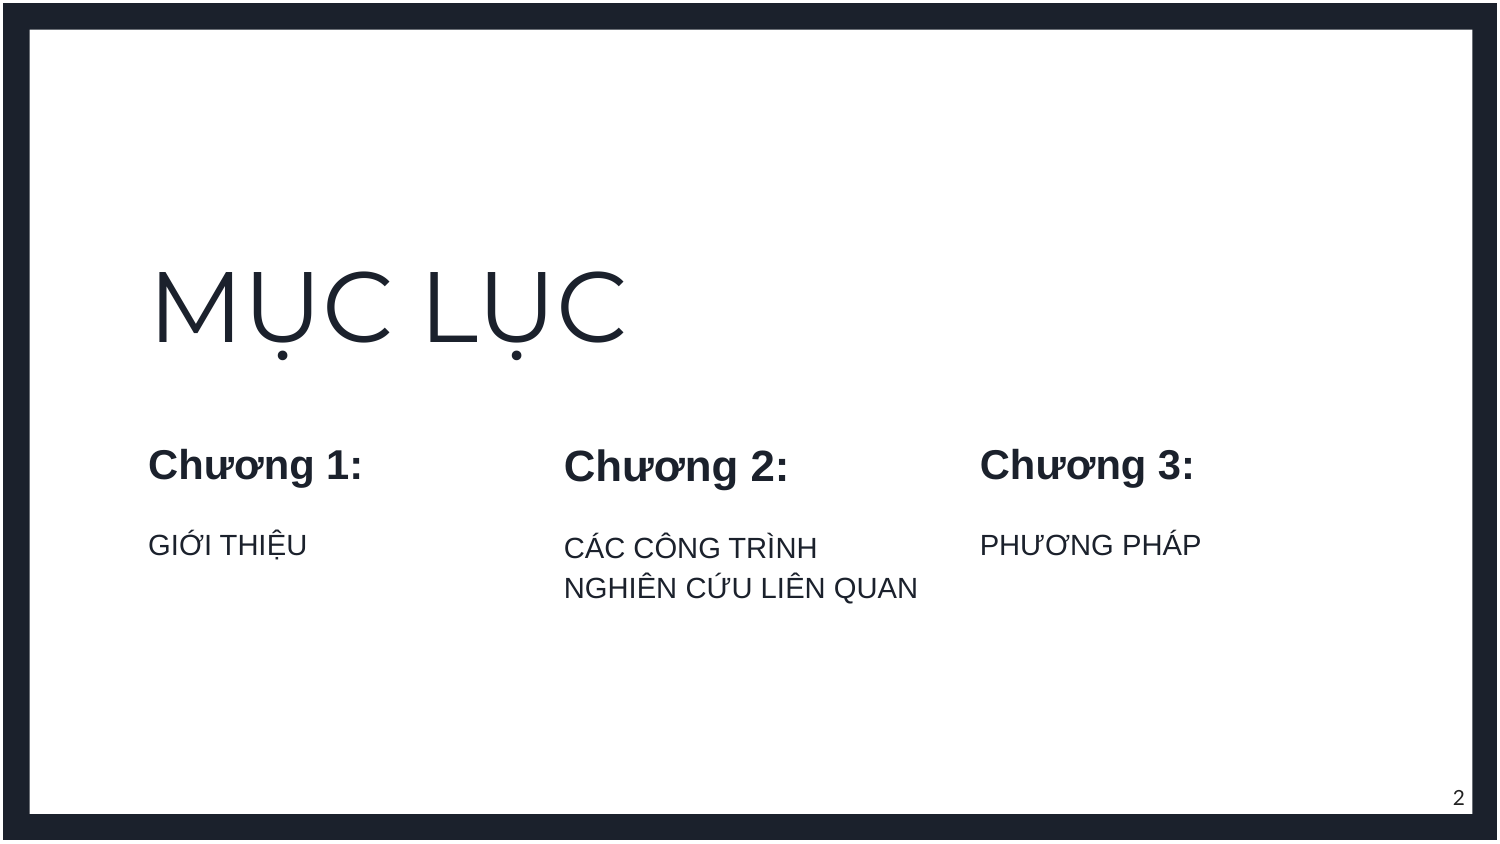

# MỤC LỤC
Chương 1:
GIỚI THIỆU
Chương 2:
CÁC CÔNG TRÌNH NGHIÊN CỨU LIÊN QUAN
Chương 3:
PHƯƠNG PHÁP
2